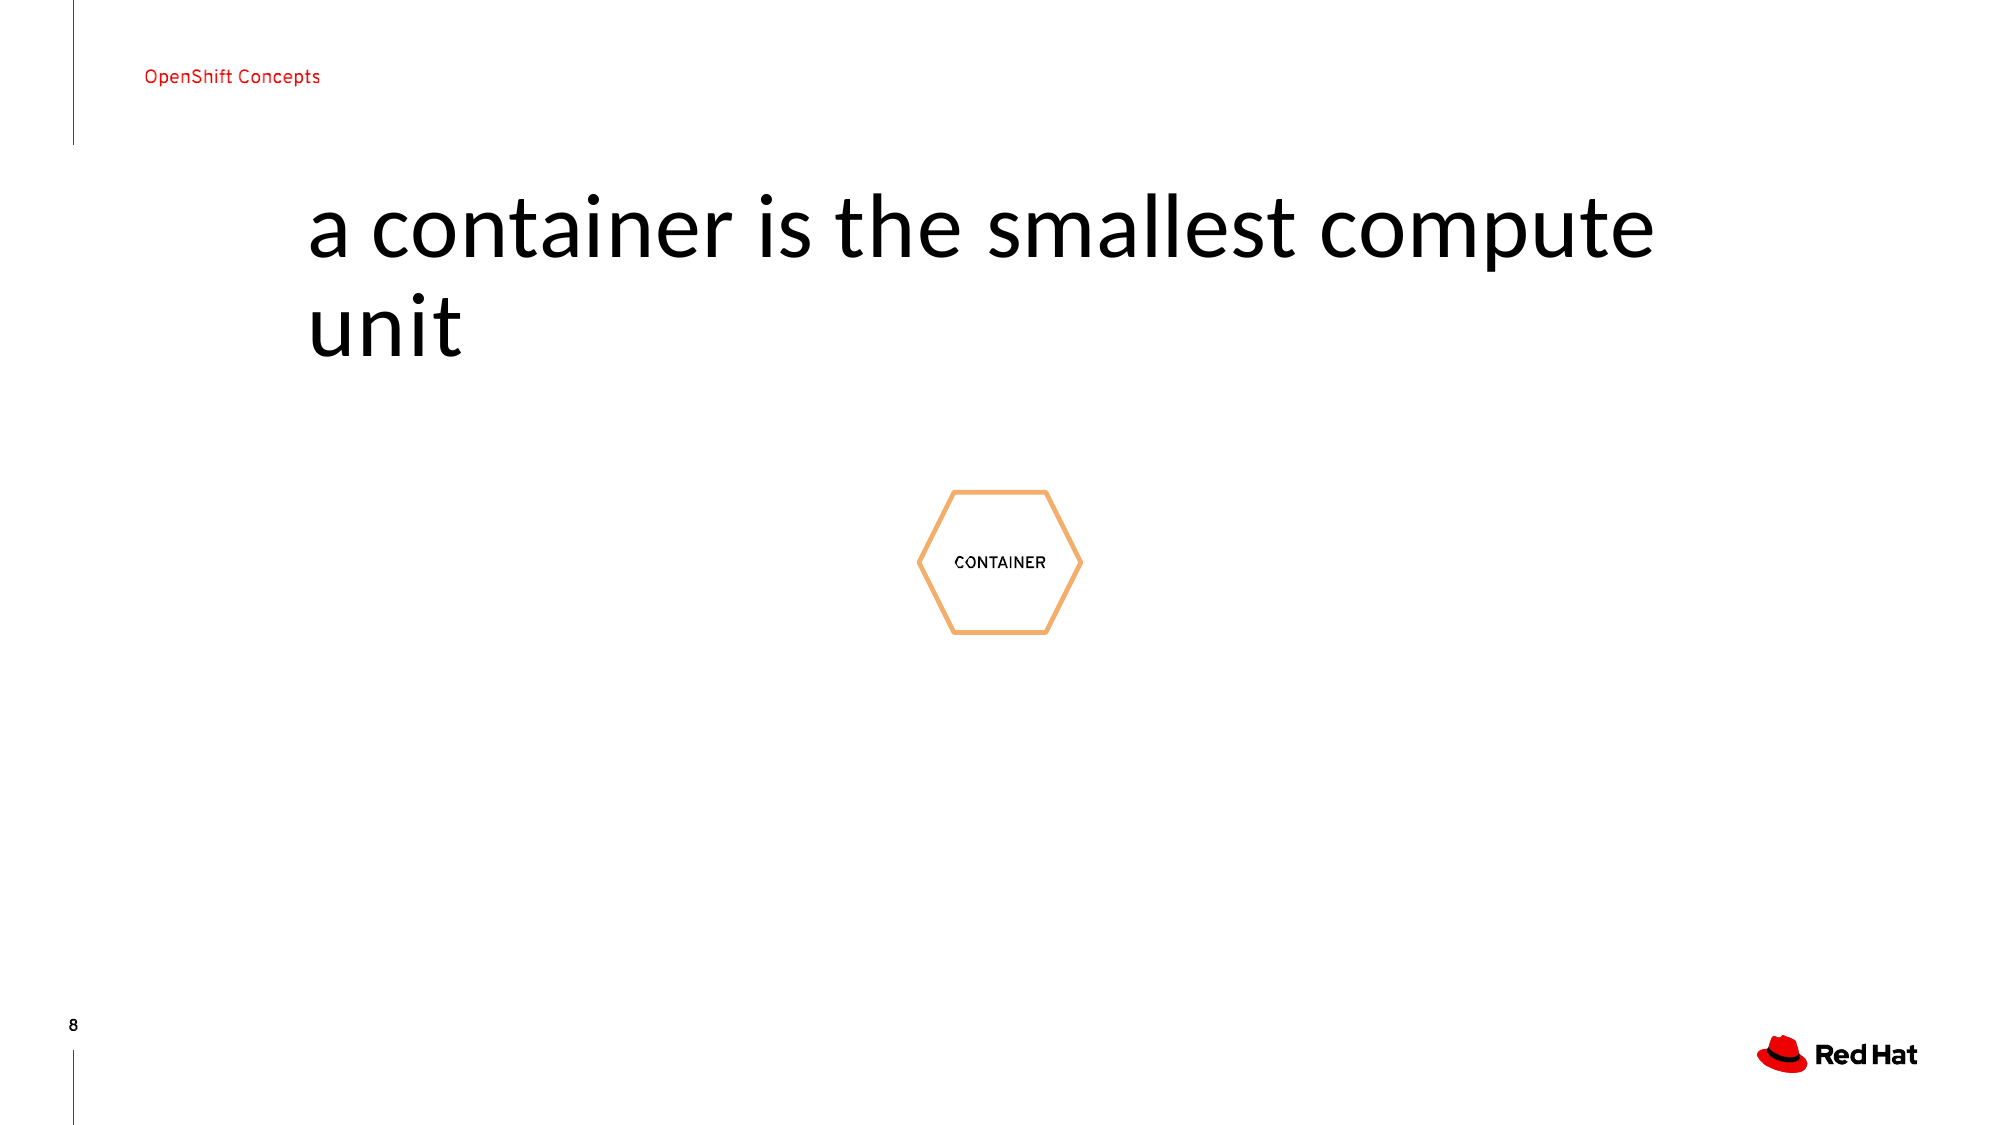

# a container is the smallest compute unit